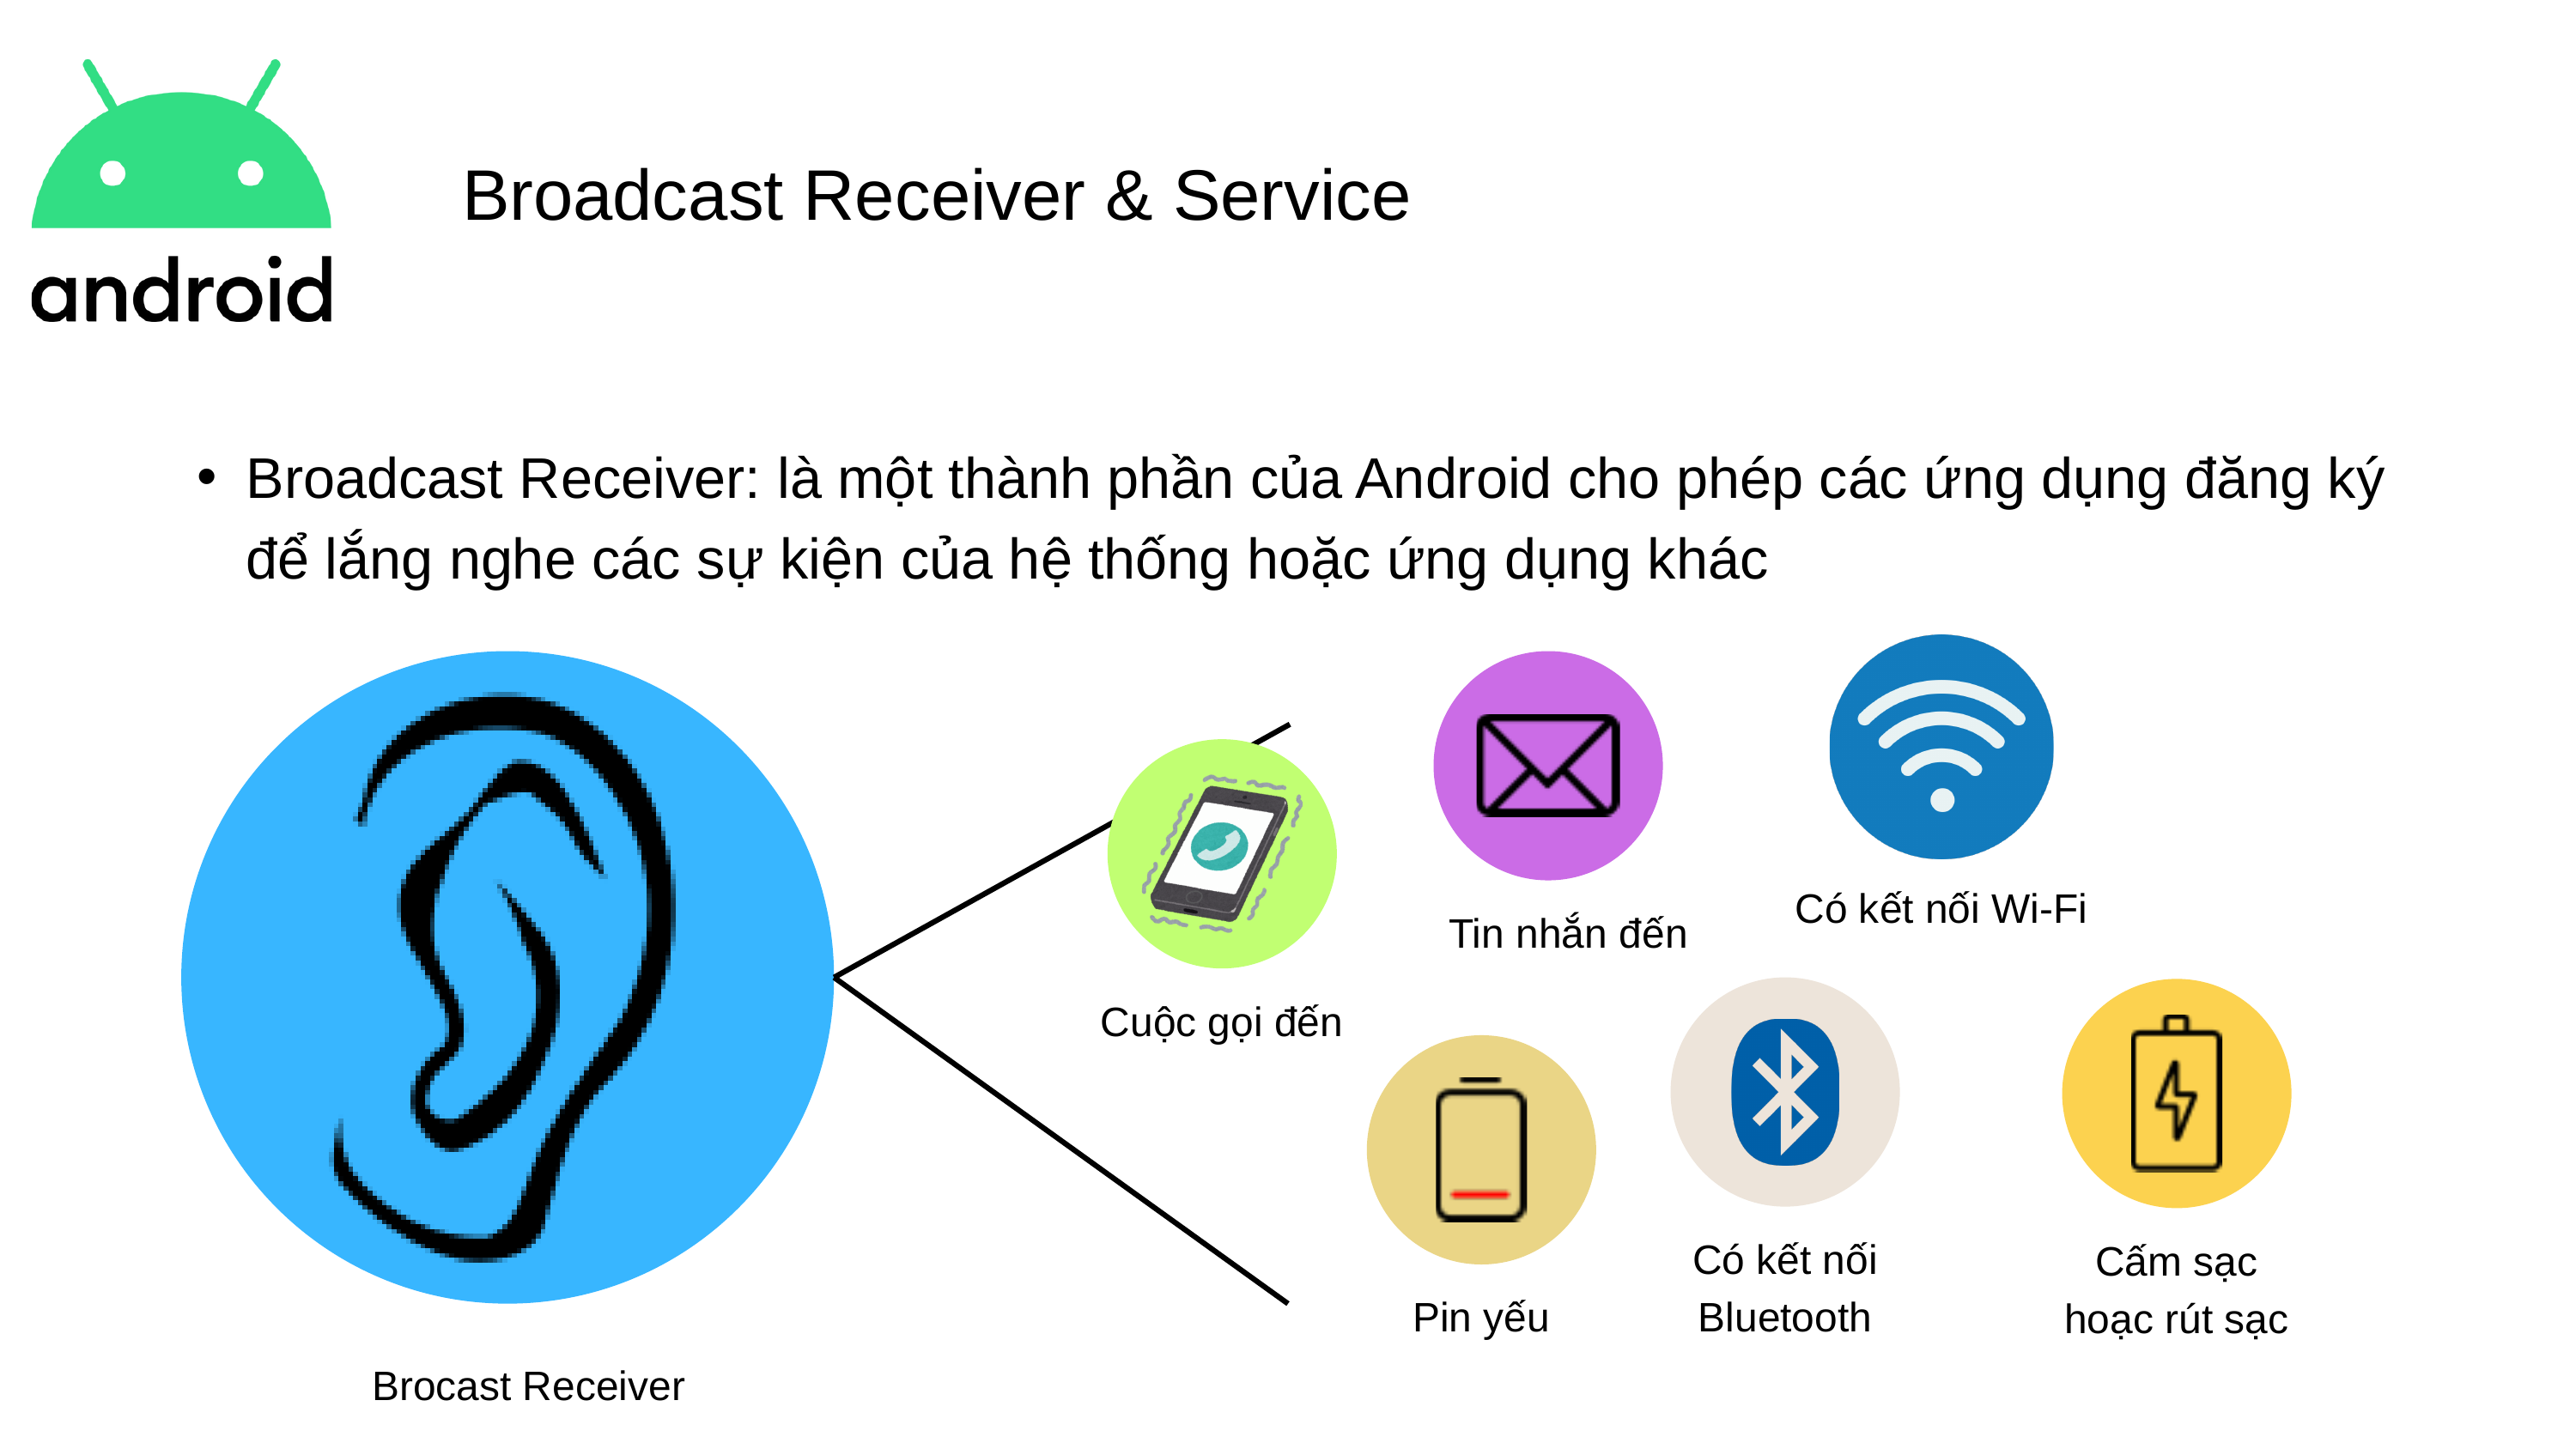

Broadcast Receiver & Service
Broadcast Receiver: là một thành phần của Android cho phép các ứng dụng đăng ký để lắng nghe các sự kiện của hệ thống hoặc ứng dụng khác

Có kết nối Wi-Fi

Tin nhắn đến

Cuộc gọi đến

Có kết nối Bluetooth

Cấm sạc hoạc rút sạc

Pin yếu
Brocast Receiver